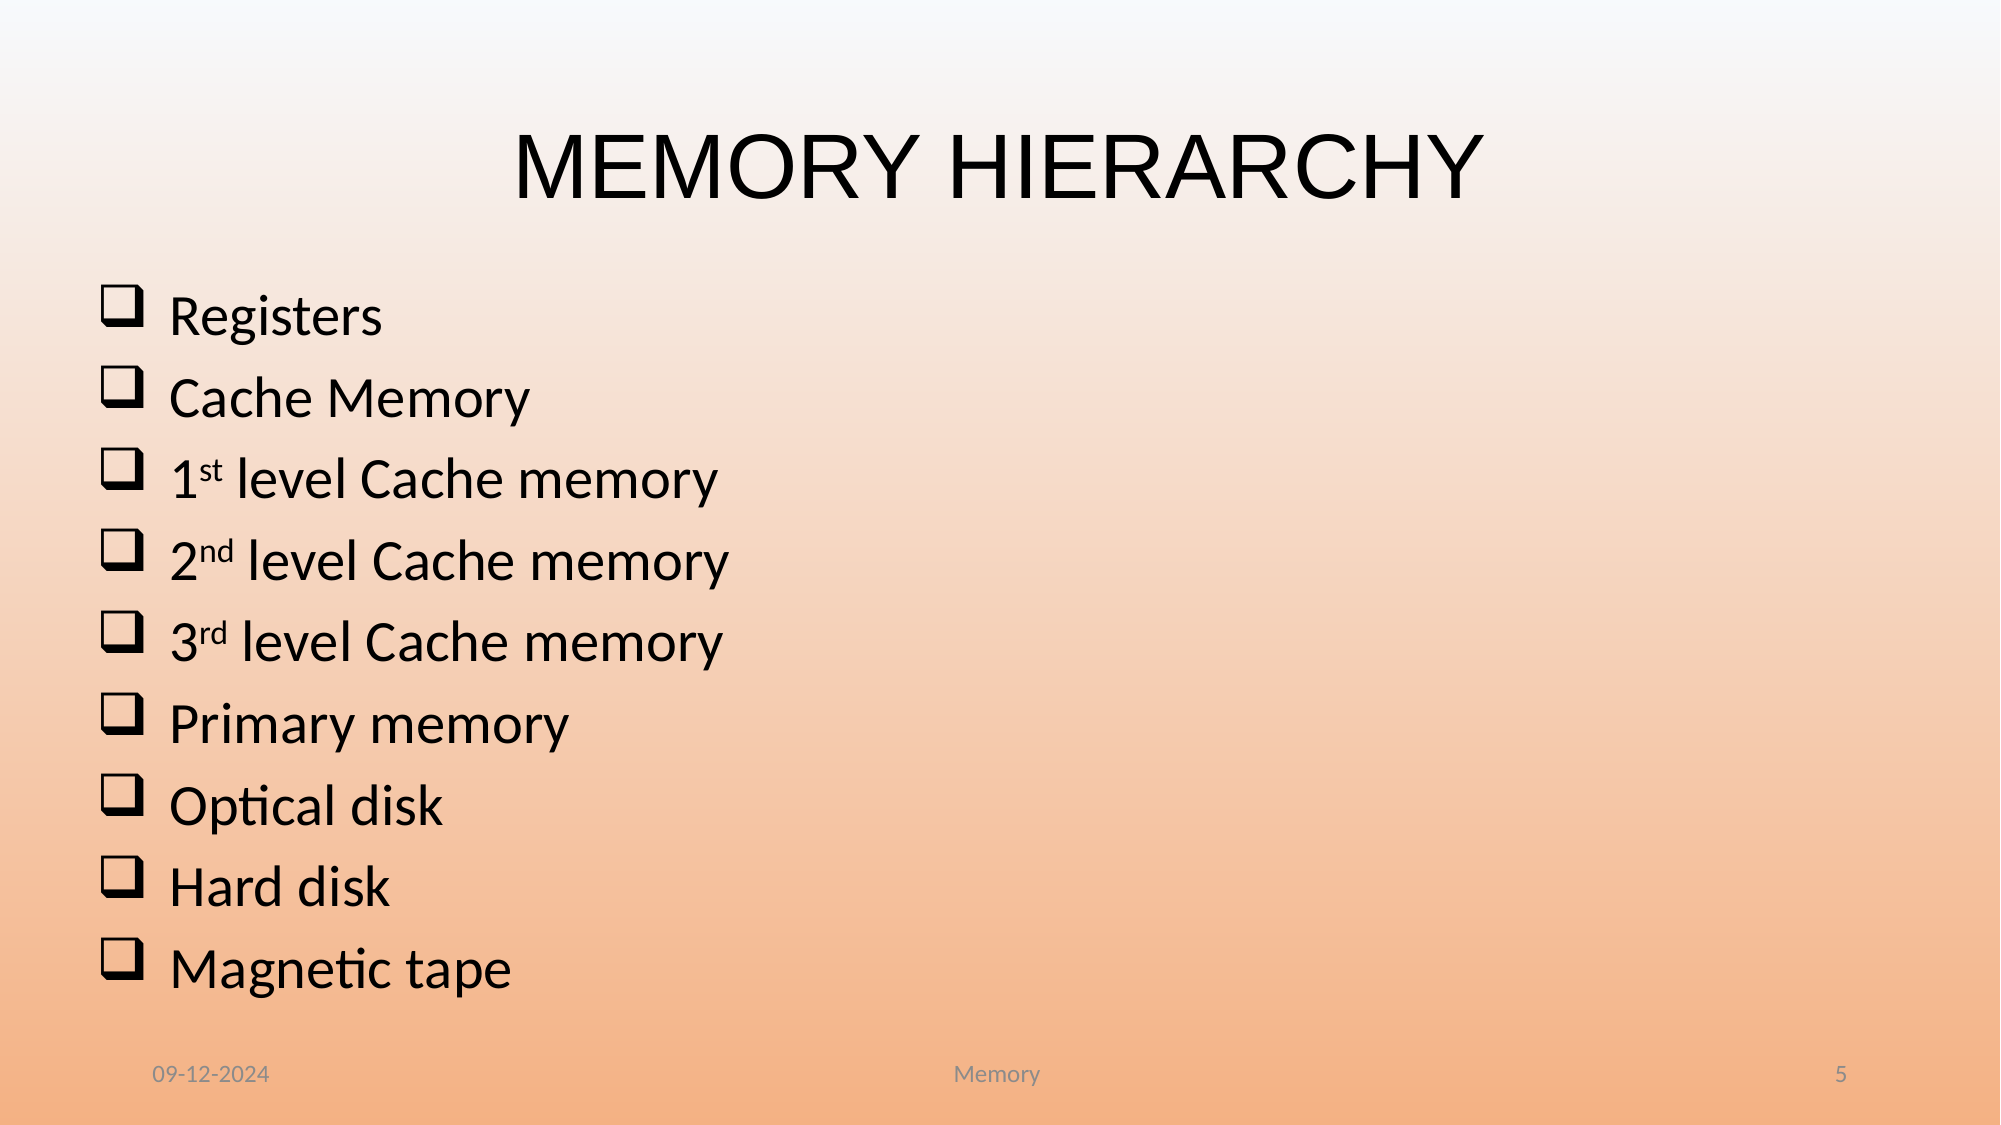

# MEMORY HIERARCHY
  Registers
  Cache Memory
  1st level Cache memory
  2nd level Cache memory
  3rd level Cache memory
  Primary memory
  Optical disk
  Hard disk
  Magnetic tape

09-12-2024
Memory
5